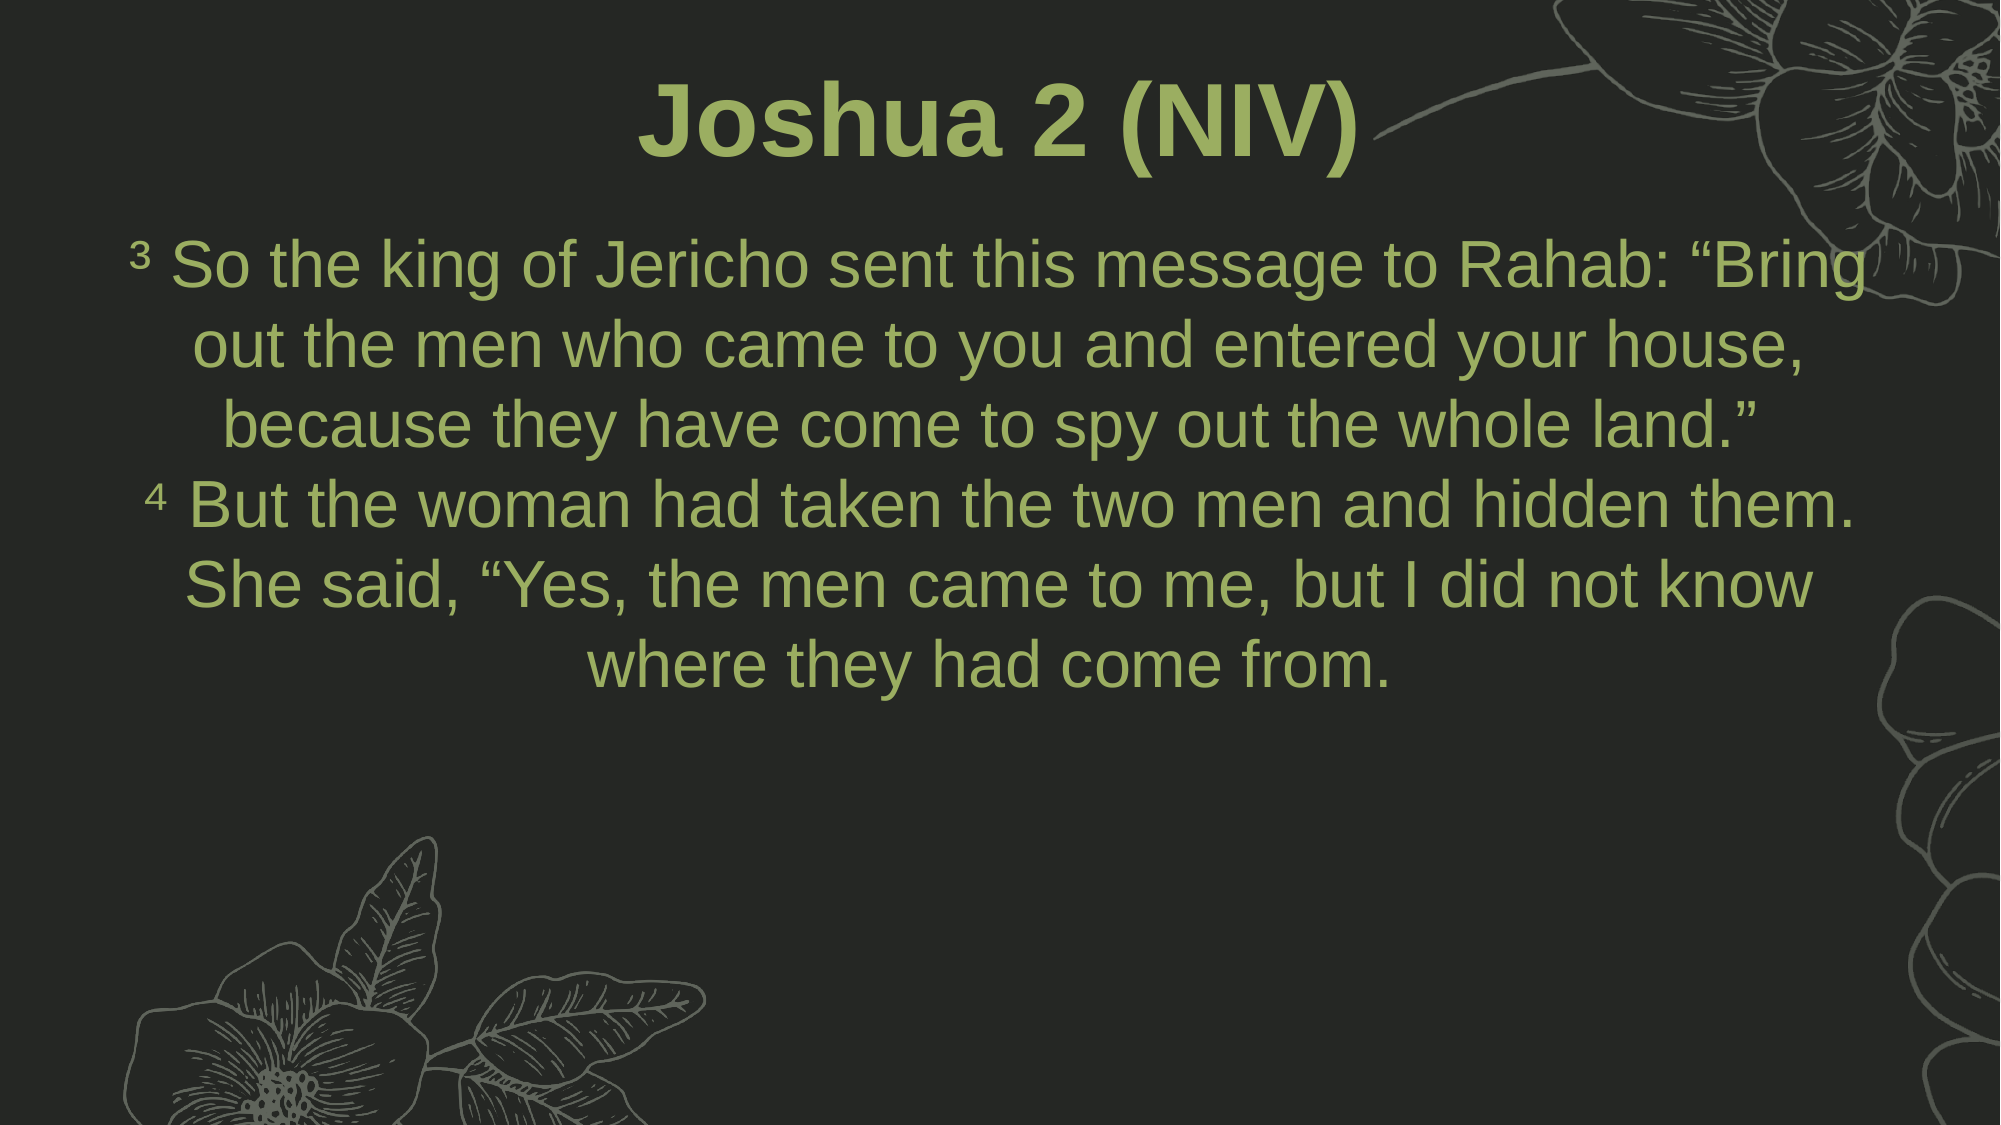

Joshua 2 (NIV)
³ So the king of Jericho sent this message to Rahab: “Bring out the men who came to you and entered your house, because they have come to spy out the whole land.”
⁴ But the woman had taken the two men and hidden them. She said, “Yes, the men came to me, but I did not know where they had come from.